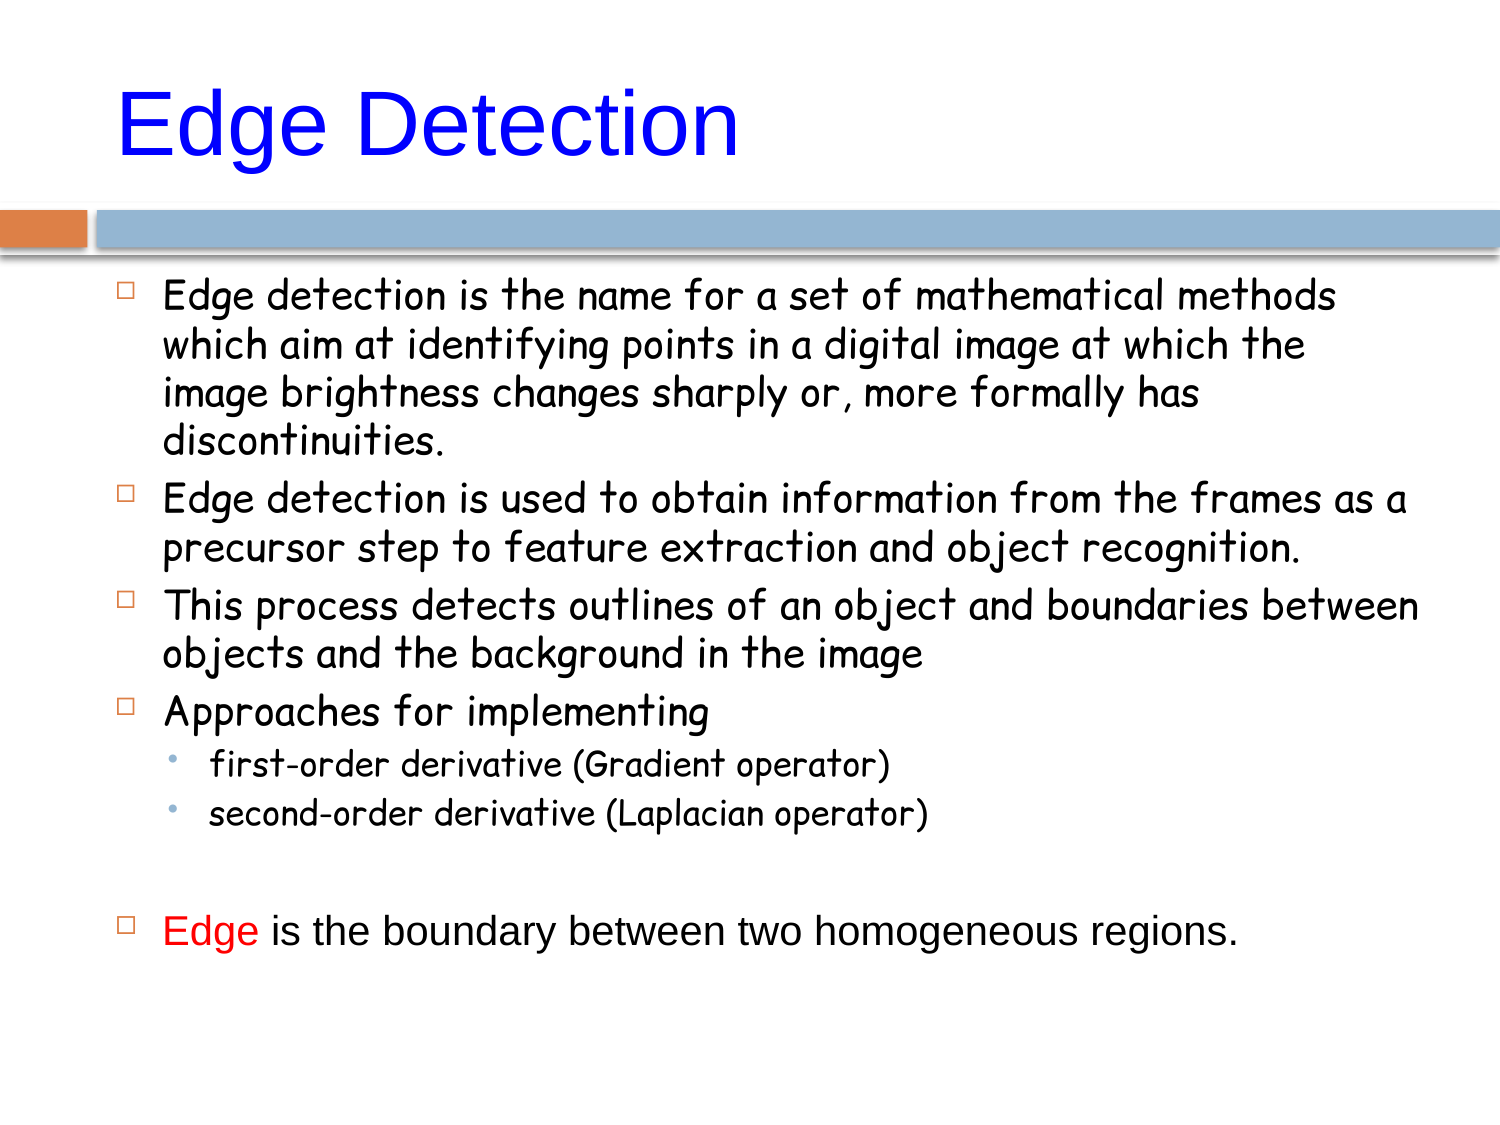

# Edge Detection
Edge detection is the name for a set of mathematical methods which aim at identifying points in a digital image at which the image brightness changes sharply or, more formally has discontinuities.
Edge detection is used to obtain information from the frames as a precursor step to feature extraction and object recognition.
This process detects outlines of an object and boundaries between objects and the background in the image
Approaches for implementing
first-order derivative (Gradient operator)
second-order derivative (Laplacian operator)

Edge is the boundary between two homogeneous regions.